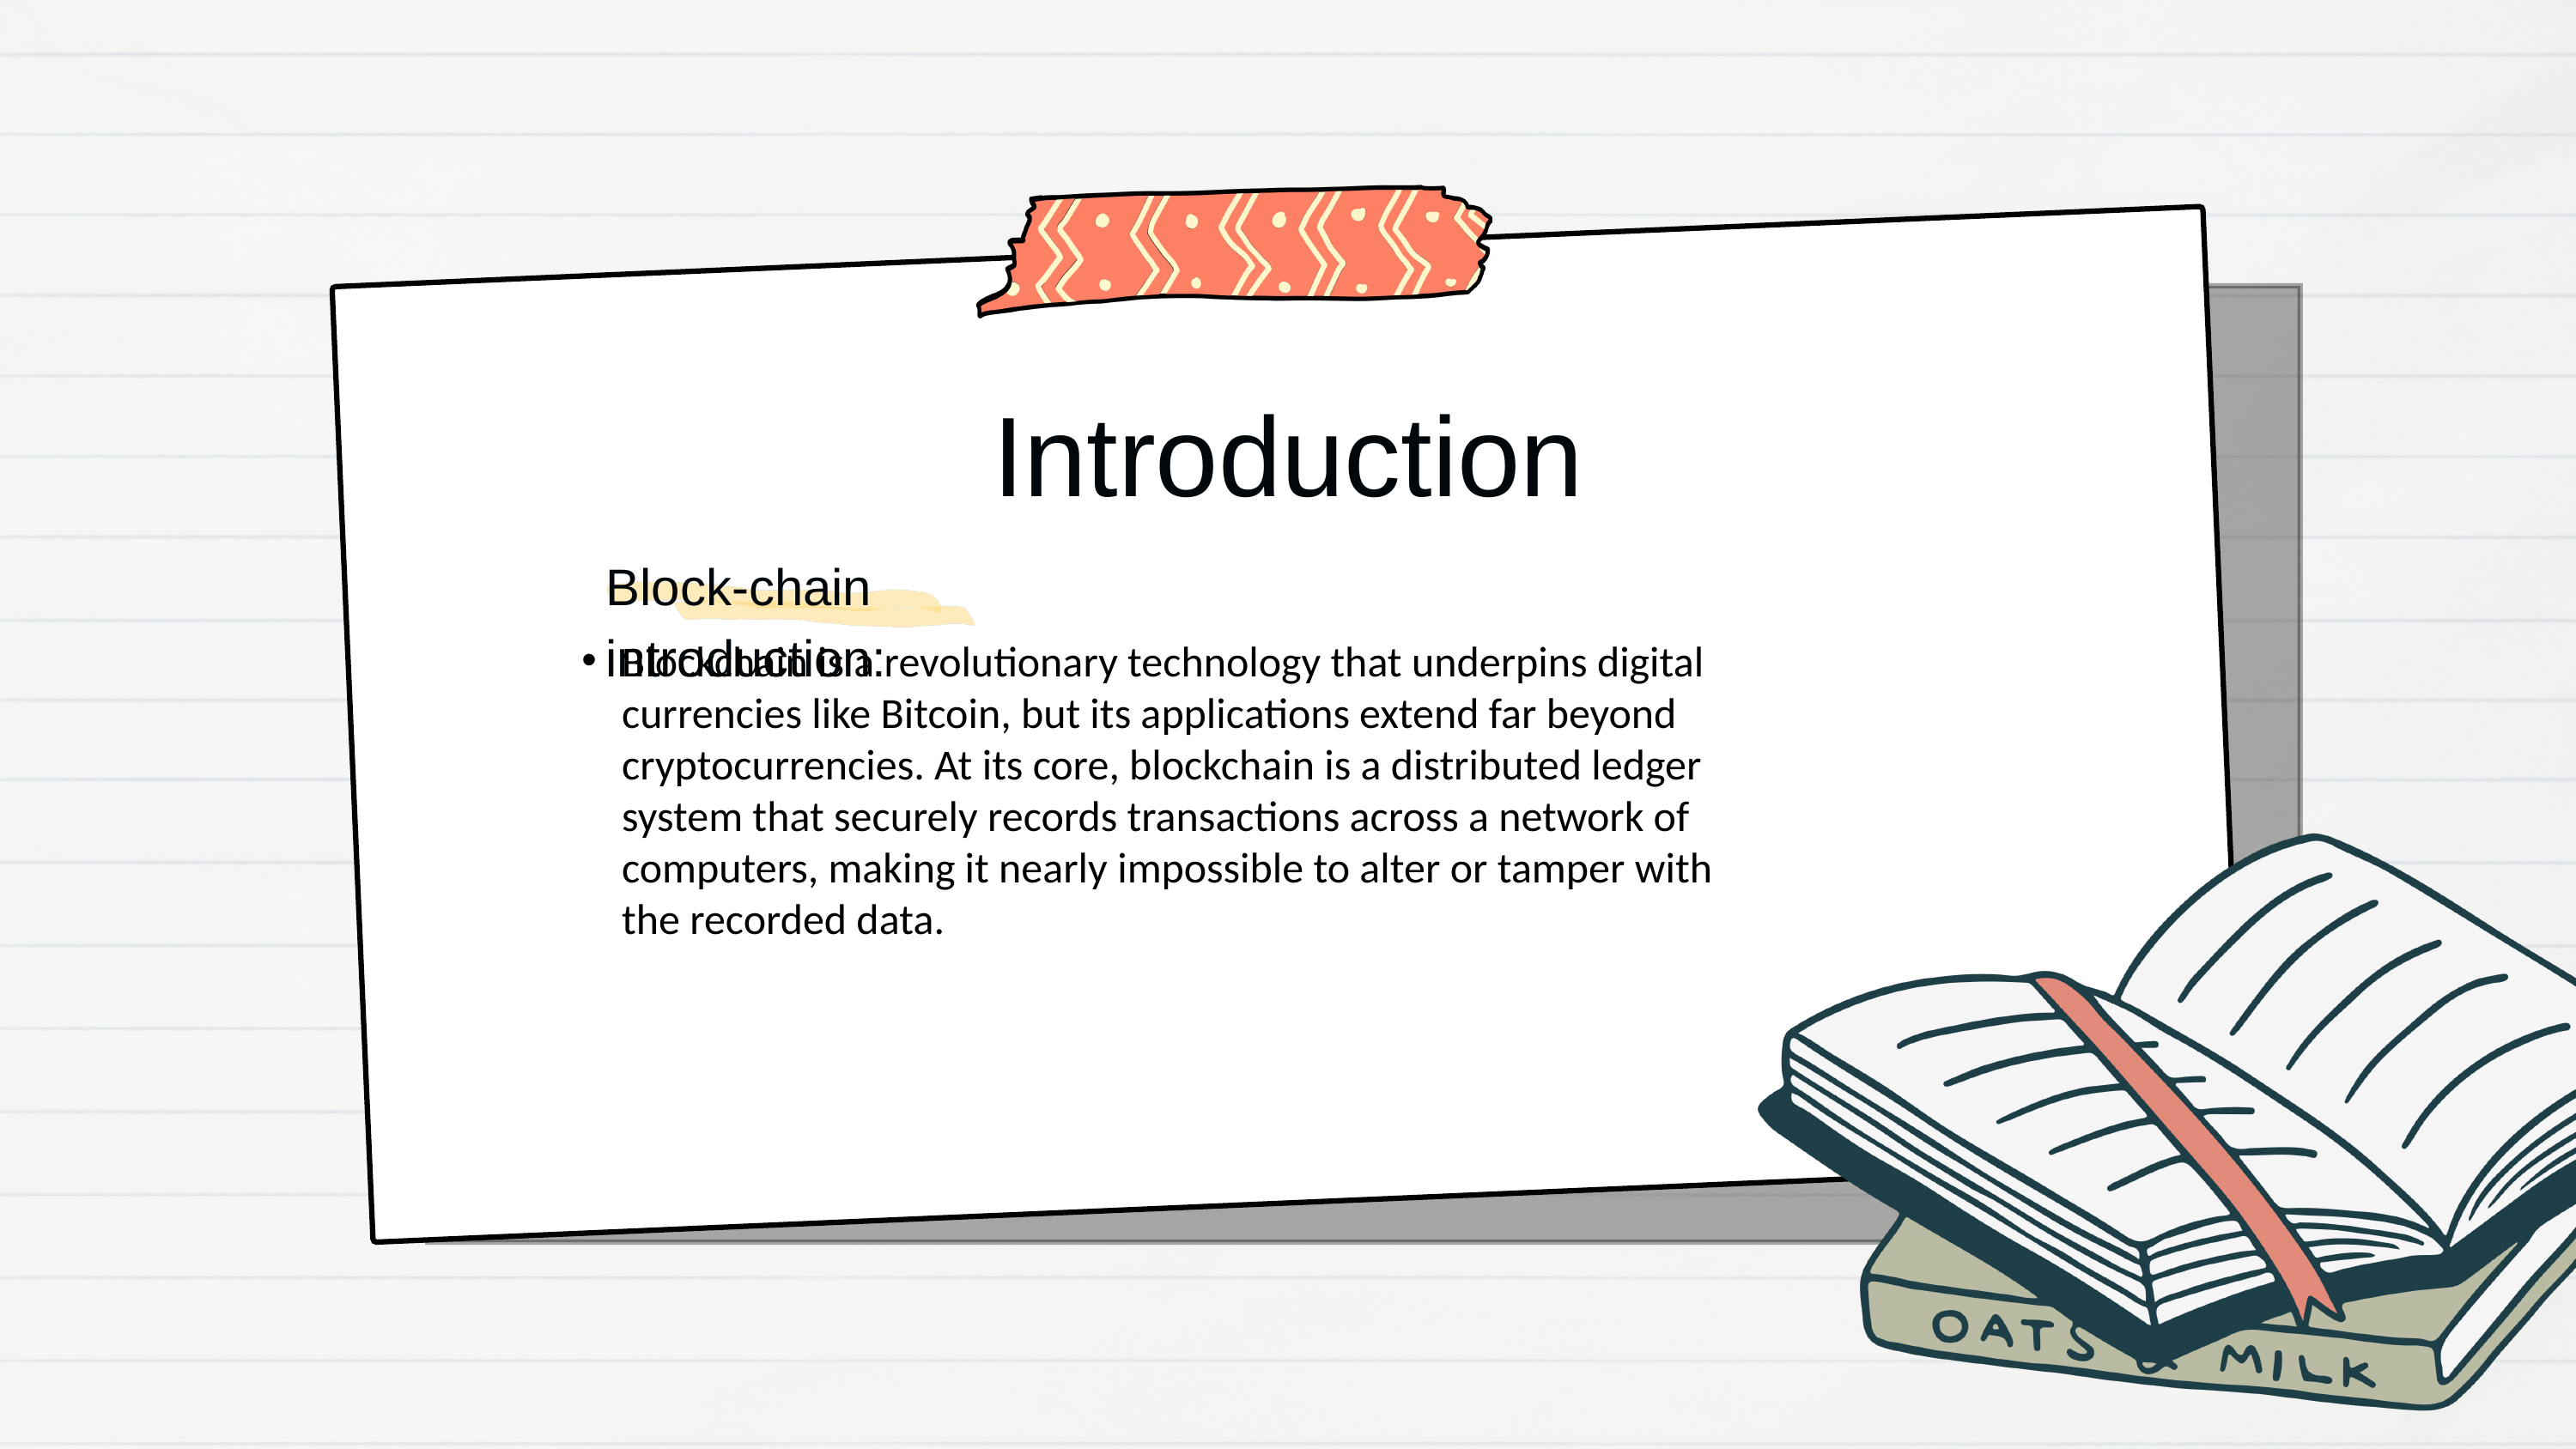

Introduction
Block-chain introduction:

Blockchain is a revolutionary technology that underpins digital currencies like Bitcoin, but its applications extend far beyond cryptocurrencies. At its core, blockchain is a distributed ledger system that securely records transactions across a network of computers, making it nearly impossible to alter or tamper with the recorded data.